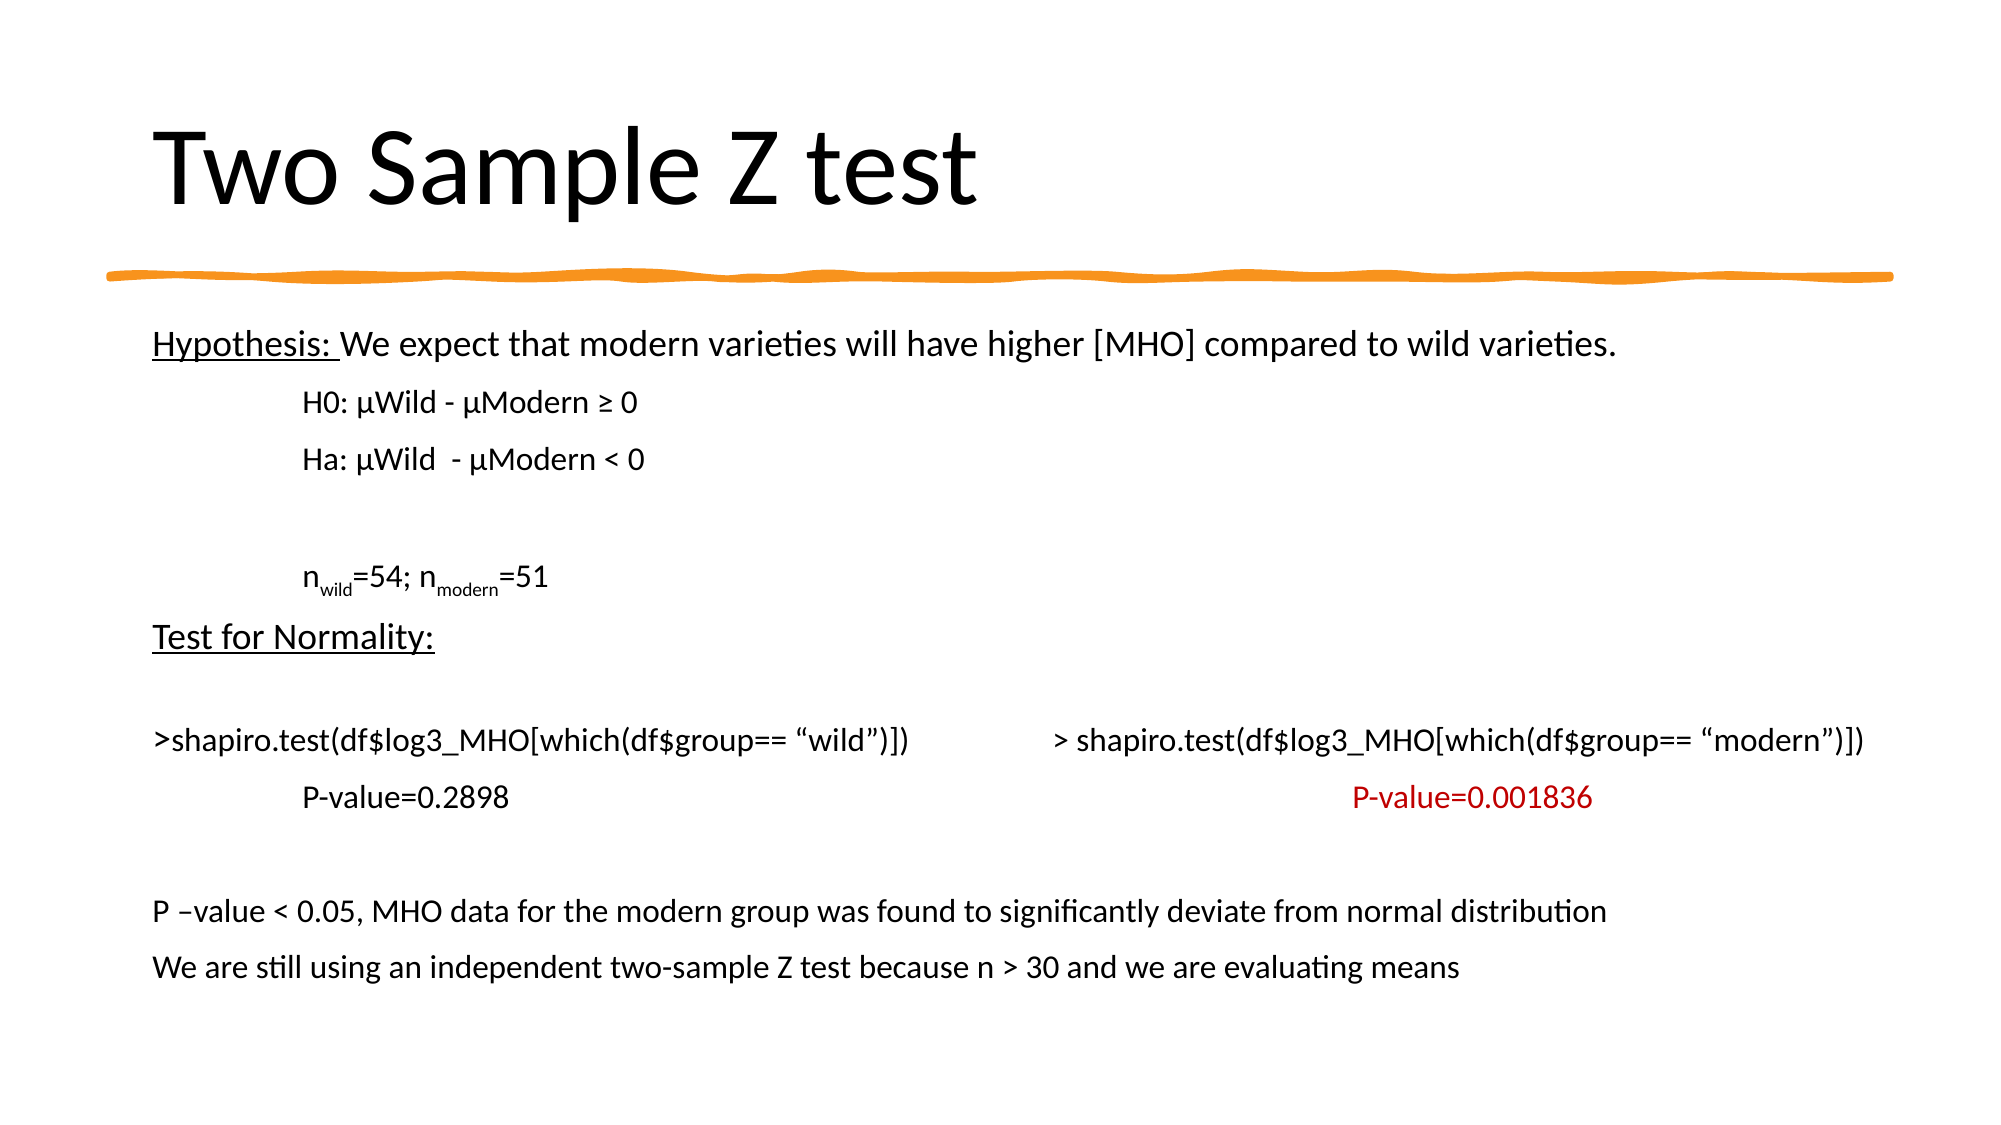

# Two Sample Z test

Hypothesis: We expect that modern varieties will have higher [MHO] compared to wild varieties.
	H0: μWild - μModern ≥ 0
	Ha: μWild  - μModern < 0

	nwild=54; nmodern=51
Test for Normality:
>shapiro.test(df$log3_MHO[which(df$group== “wild”)])	> shapiro.test(df$log3_MHO[which(df$group== “modern”)])
	P-value=0.2898						P-value=0.001836

P –value < 0.05, MHO data for the modern group was found to significantly deviate from normal distribution
We are still using an independent two-sample Z test because n > 30 and we are evaluating means